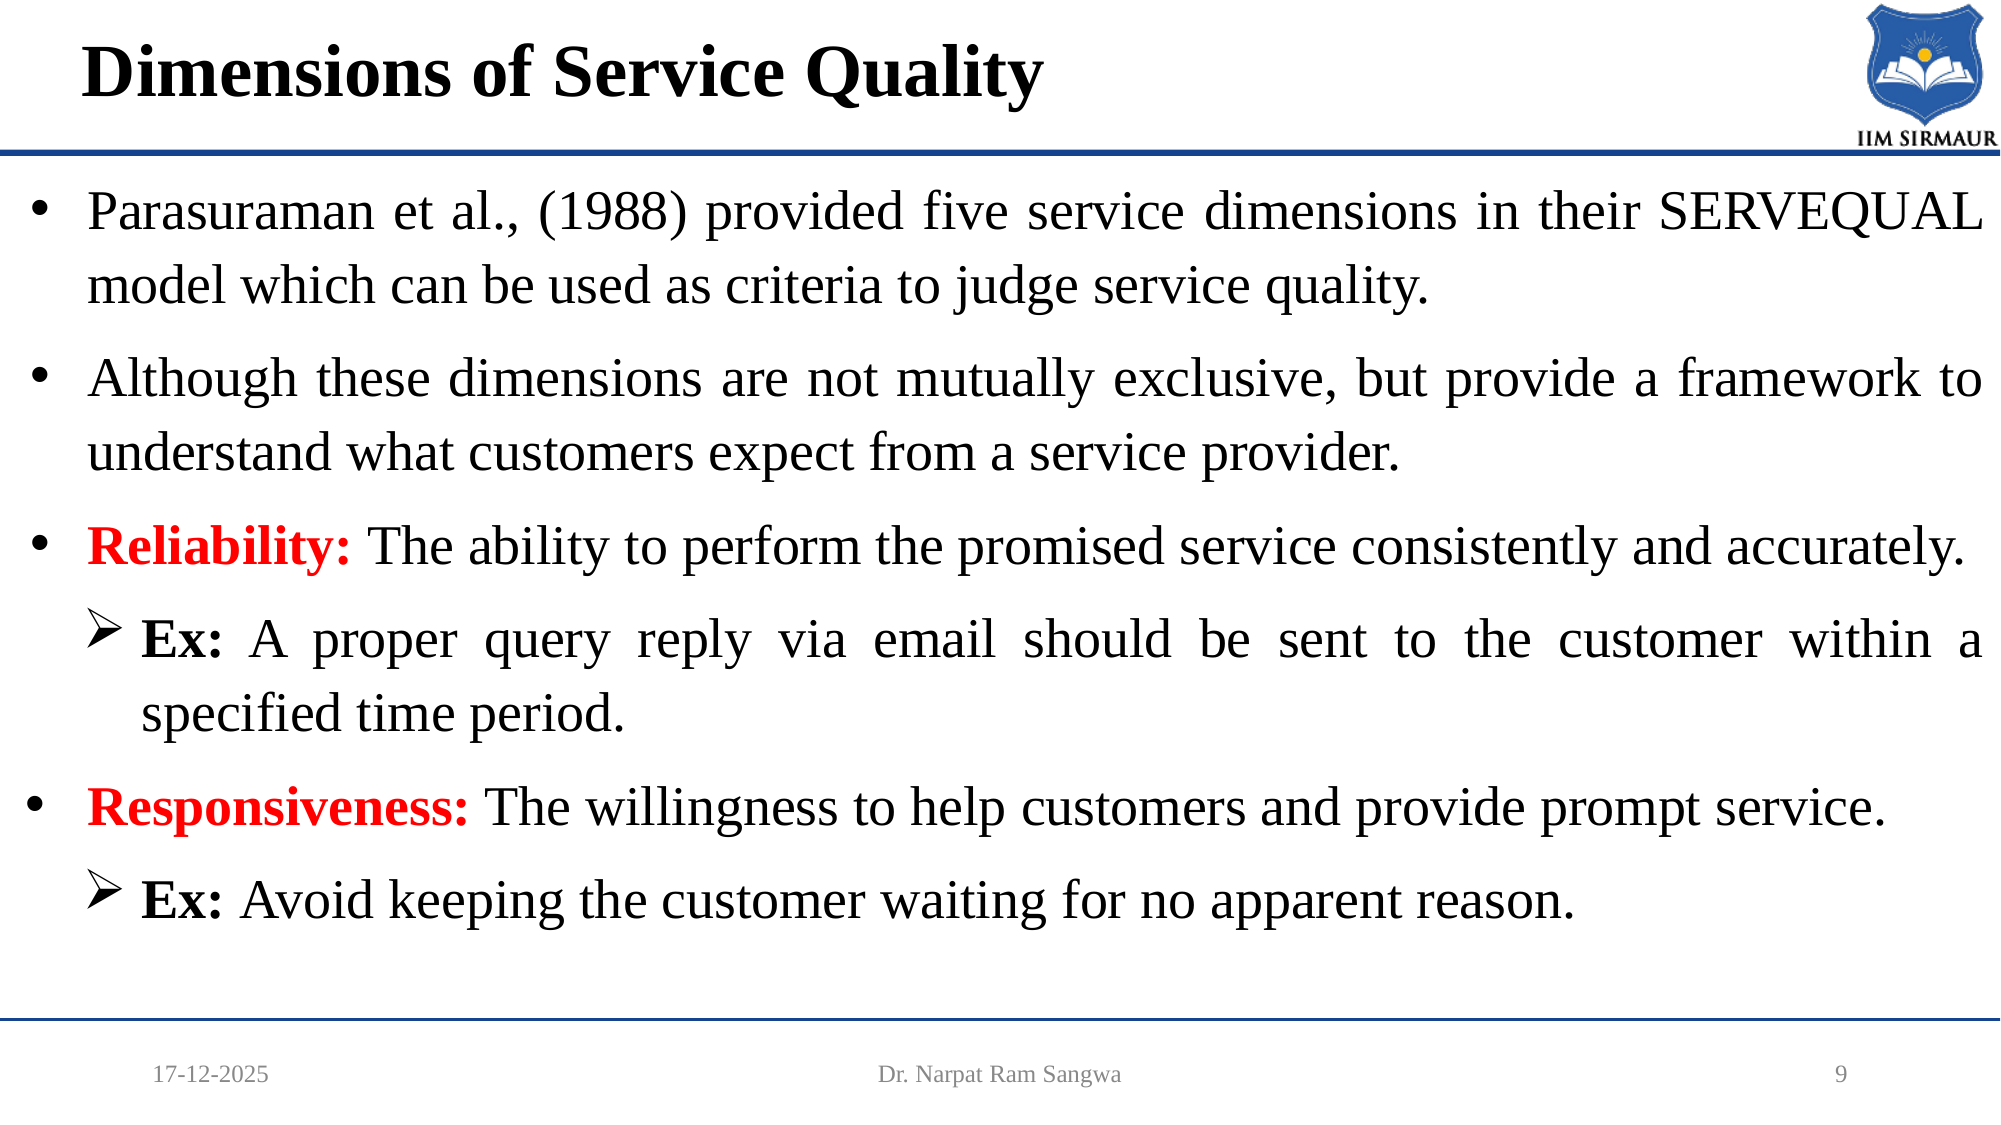

# Dimensions of Service Quality
Parasuraman et al., (1988) provided five service dimensions in their SERVEQUAL model which can be used as criteria to judge service quality.
Although these dimensions are not mutually exclusive, but provide a framework to understand what customers expect from a service provider.
Reliability: The ability to perform the promised service consistently and accurately.
Ex: A proper query reply via email should be sent to the customer within a specified time period.
Responsiveness: The willingness to help customers and provide prompt service.
Ex: Avoid keeping the customer waiting for no apparent reason.

17-12-2025
Dr. Narpat Ram Sangwa
9